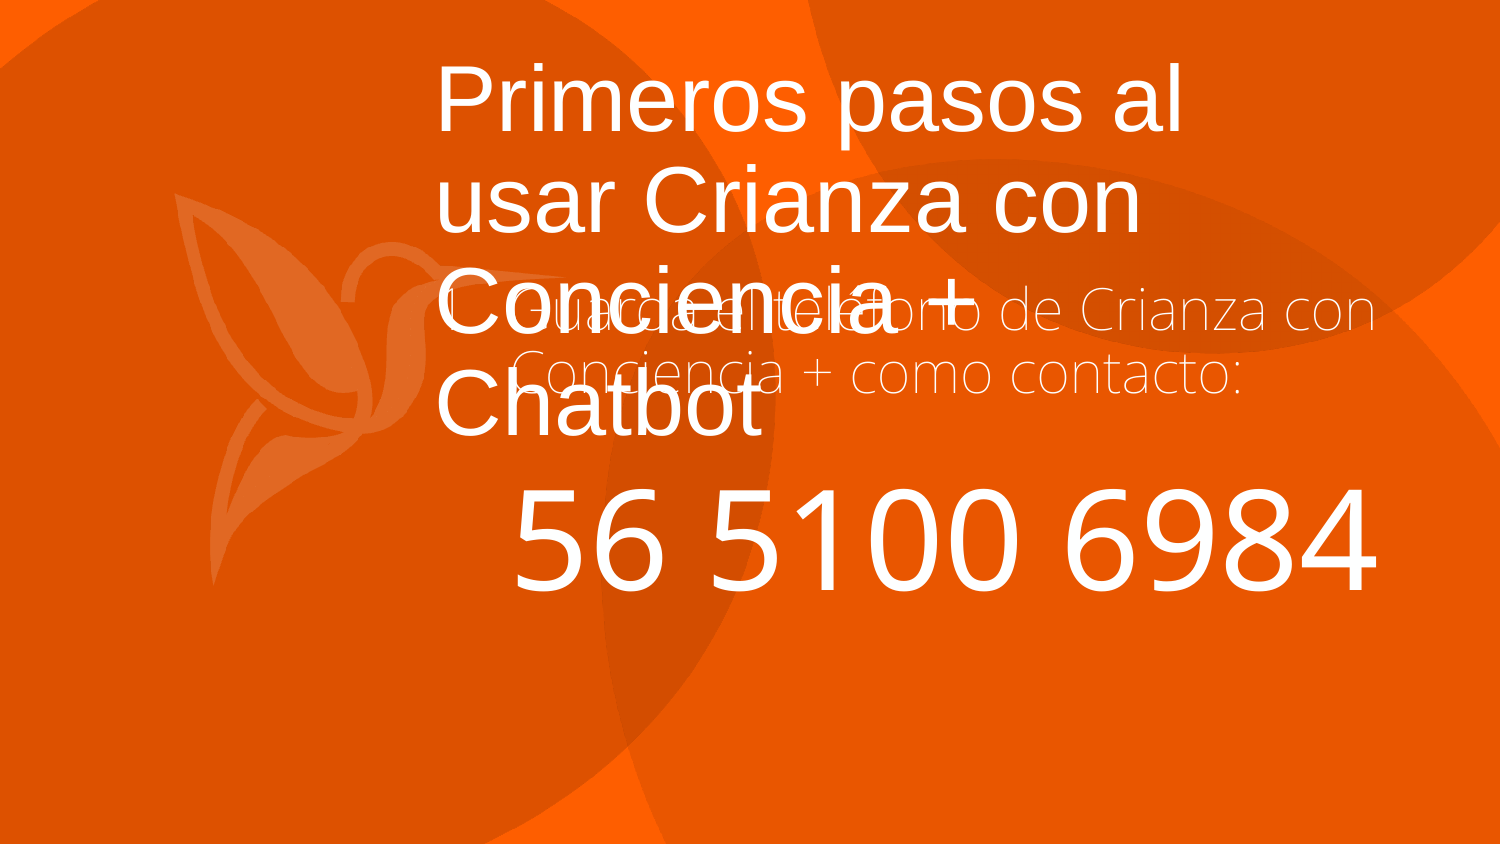

Primeros pasos al usar Crianza con Conciencia + Chatbot
Guarda el teléfono de Crianza con Conciencia + como contacto:

56 5100 6984